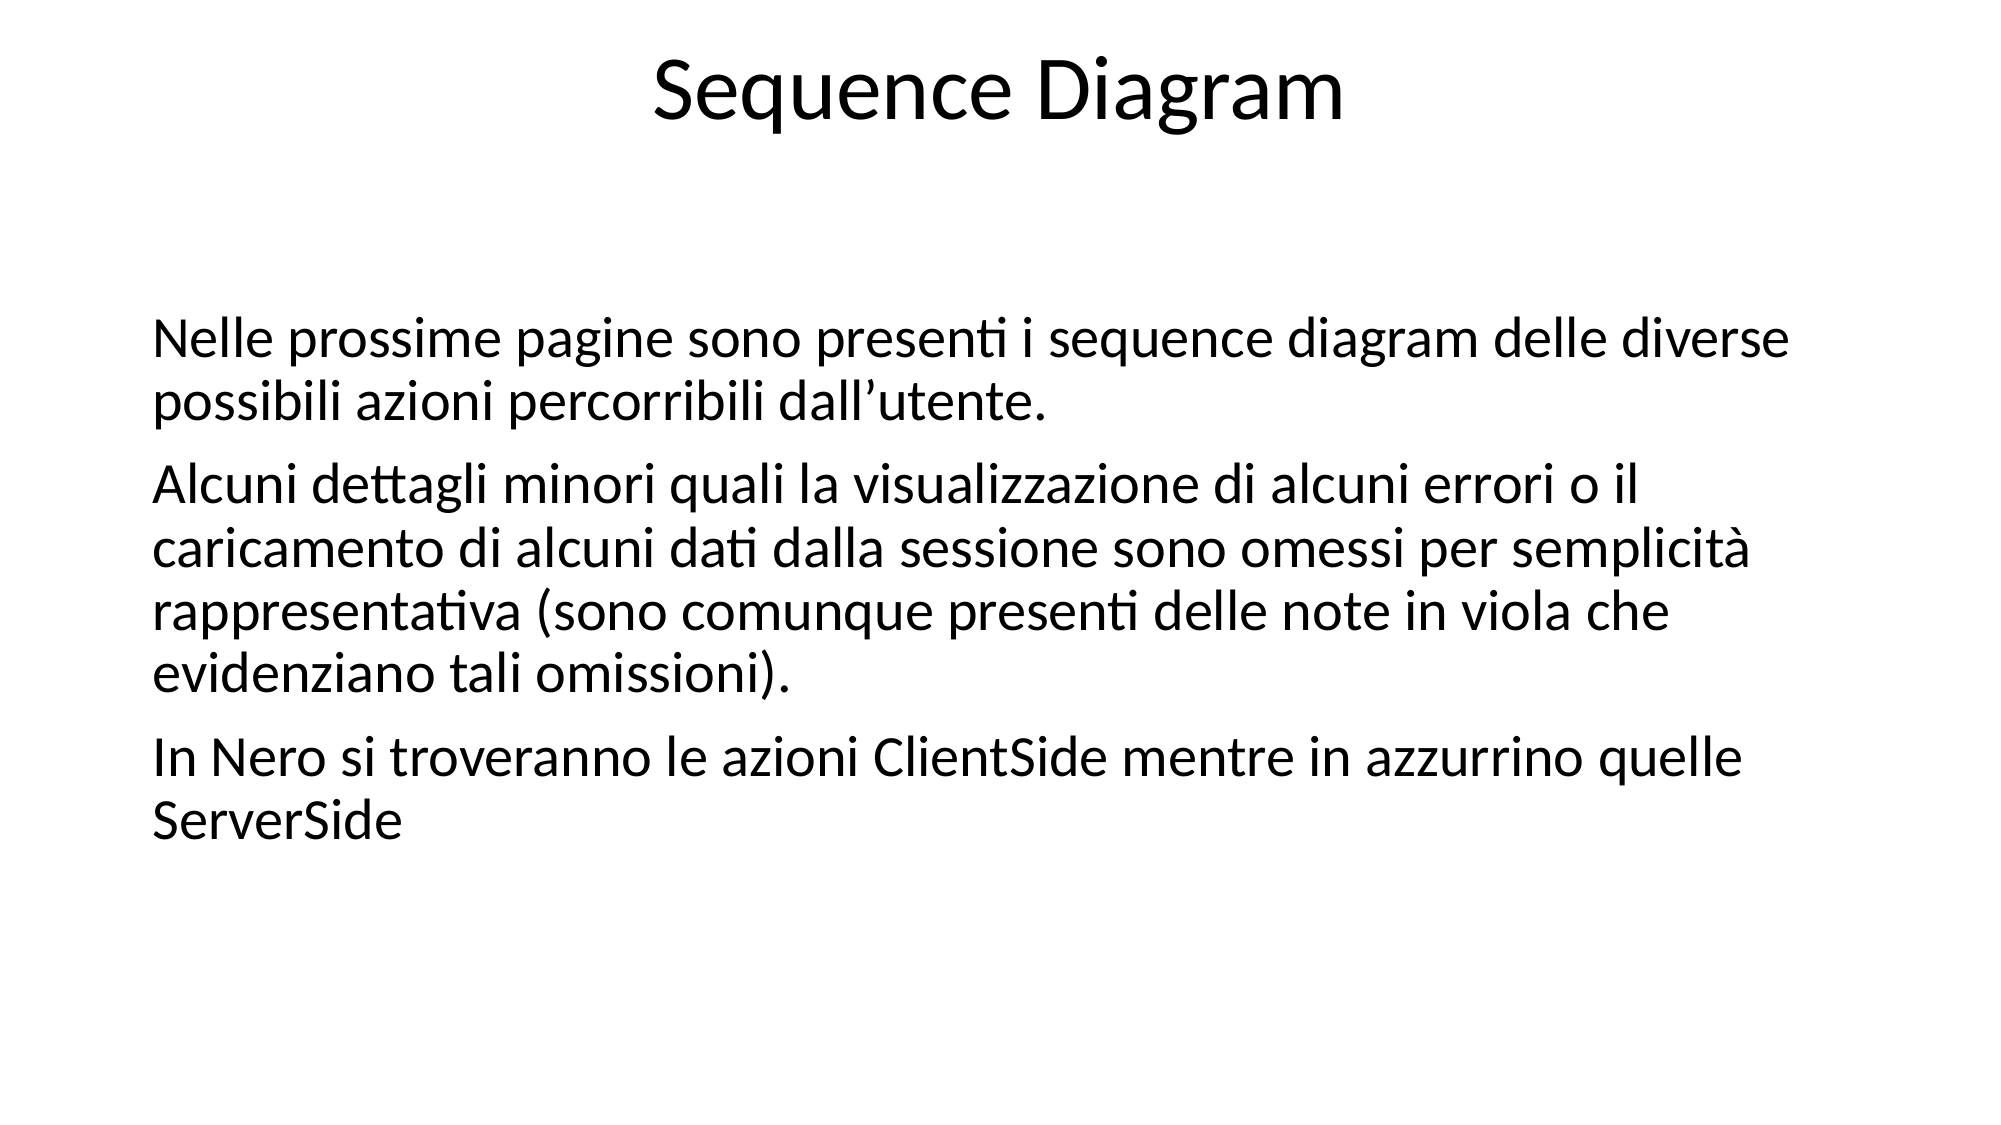

Sequence Diagram
Nelle prossime pagine sono presenti i sequence diagram delle diverse possibili azioni percorribili dall’utente.
Alcuni dettagli minori quali la visualizzazione di alcuni errori o il caricamento di alcuni dati dalla sessione sono omessi per semplicità rappresentativa (sono comunque presenti delle note in viola che evidenziano tali omissioni).
In Nero si troveranno le azioni ClientSide mentre in azzurrino quelle ServerSide